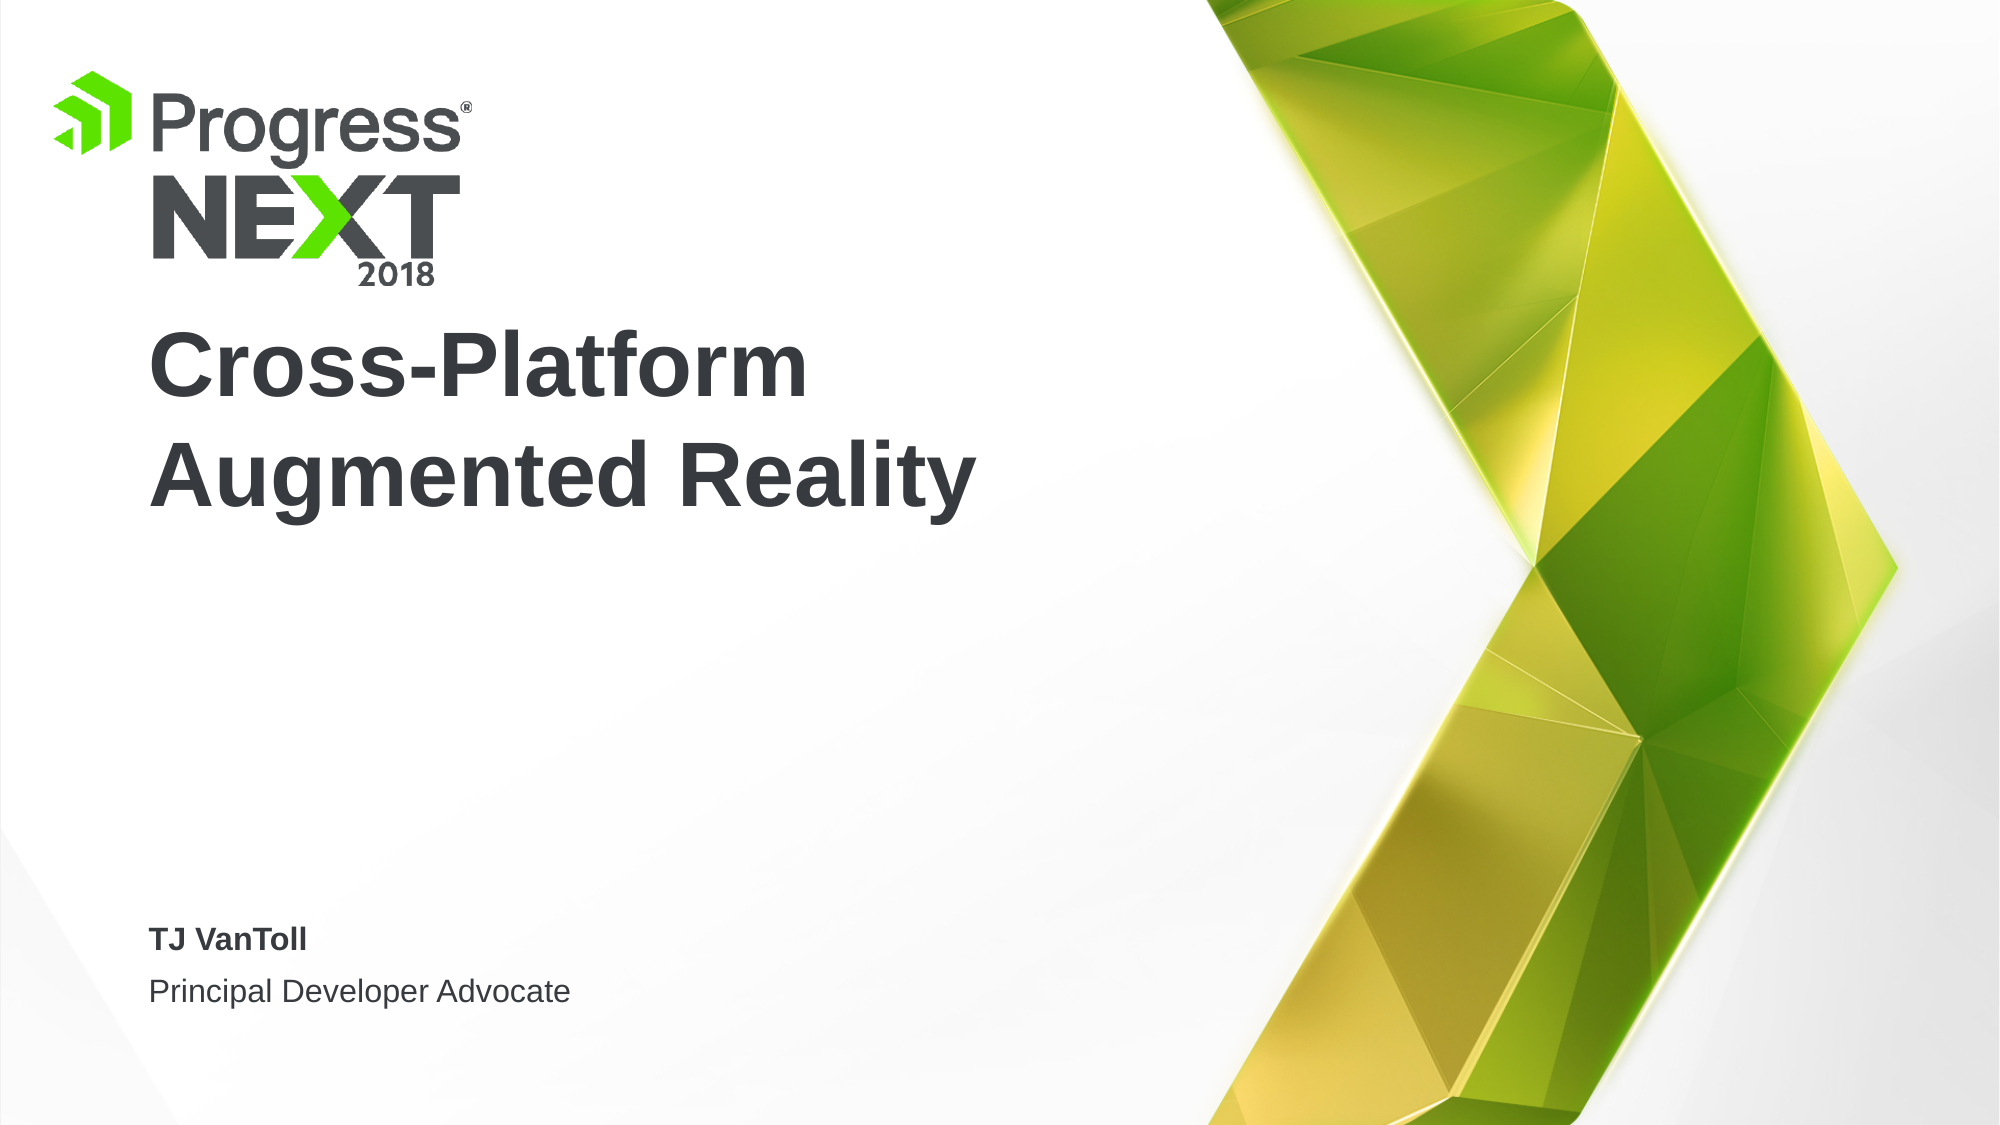

# Cross-Platform Augmented Reality
TJ VanToll
Principal Developer Advocate